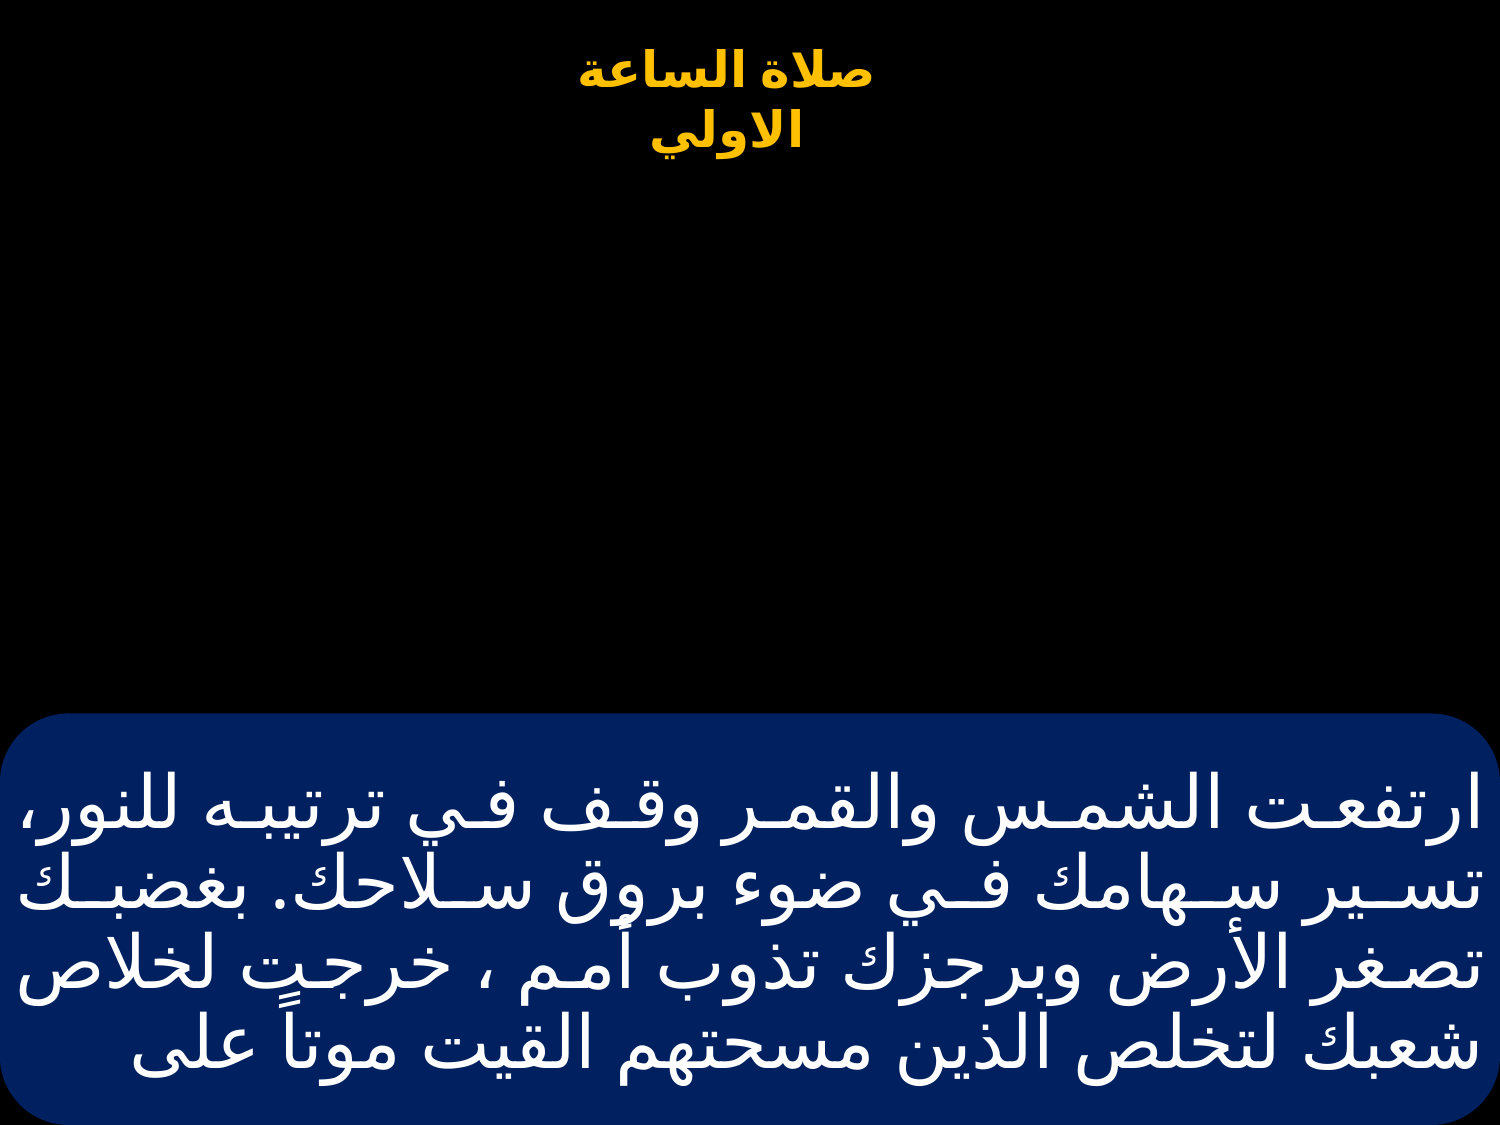

# ارتفعت الشمس والقمر وقف في ترتيبه للنور، تسير سهامك في ضوء بروق سلاحك. بغضبك تصغر الأرض وبرجزك تذوب أمم ، خرجت لخلاص شعبك لتخلص الذين مسحتهم القيت موتاً على